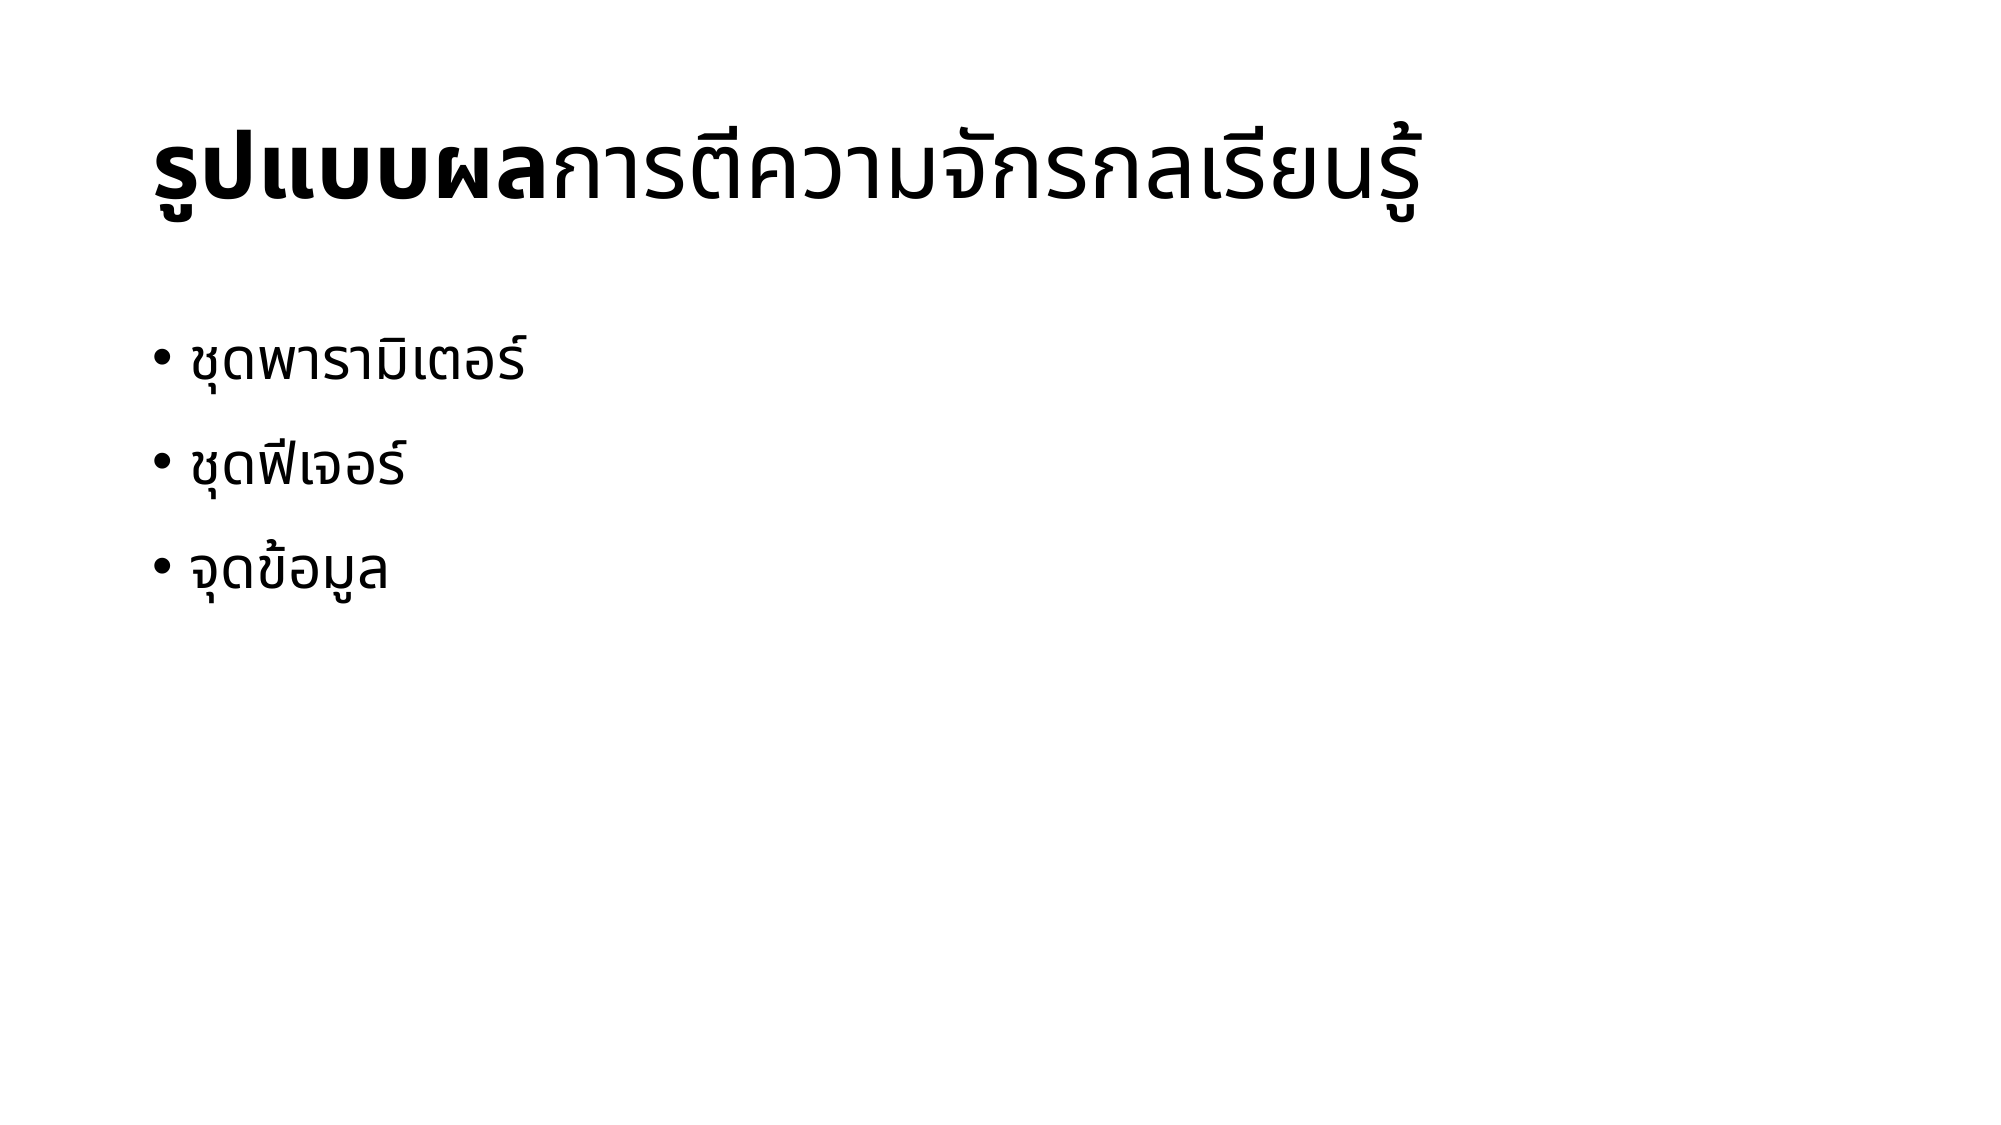

# รูปแบบผลการตีความจักรกลเรียนรู้
ชุดพารามิเตอร์
ชุดฟีเจอร์
จุดข้อมูล